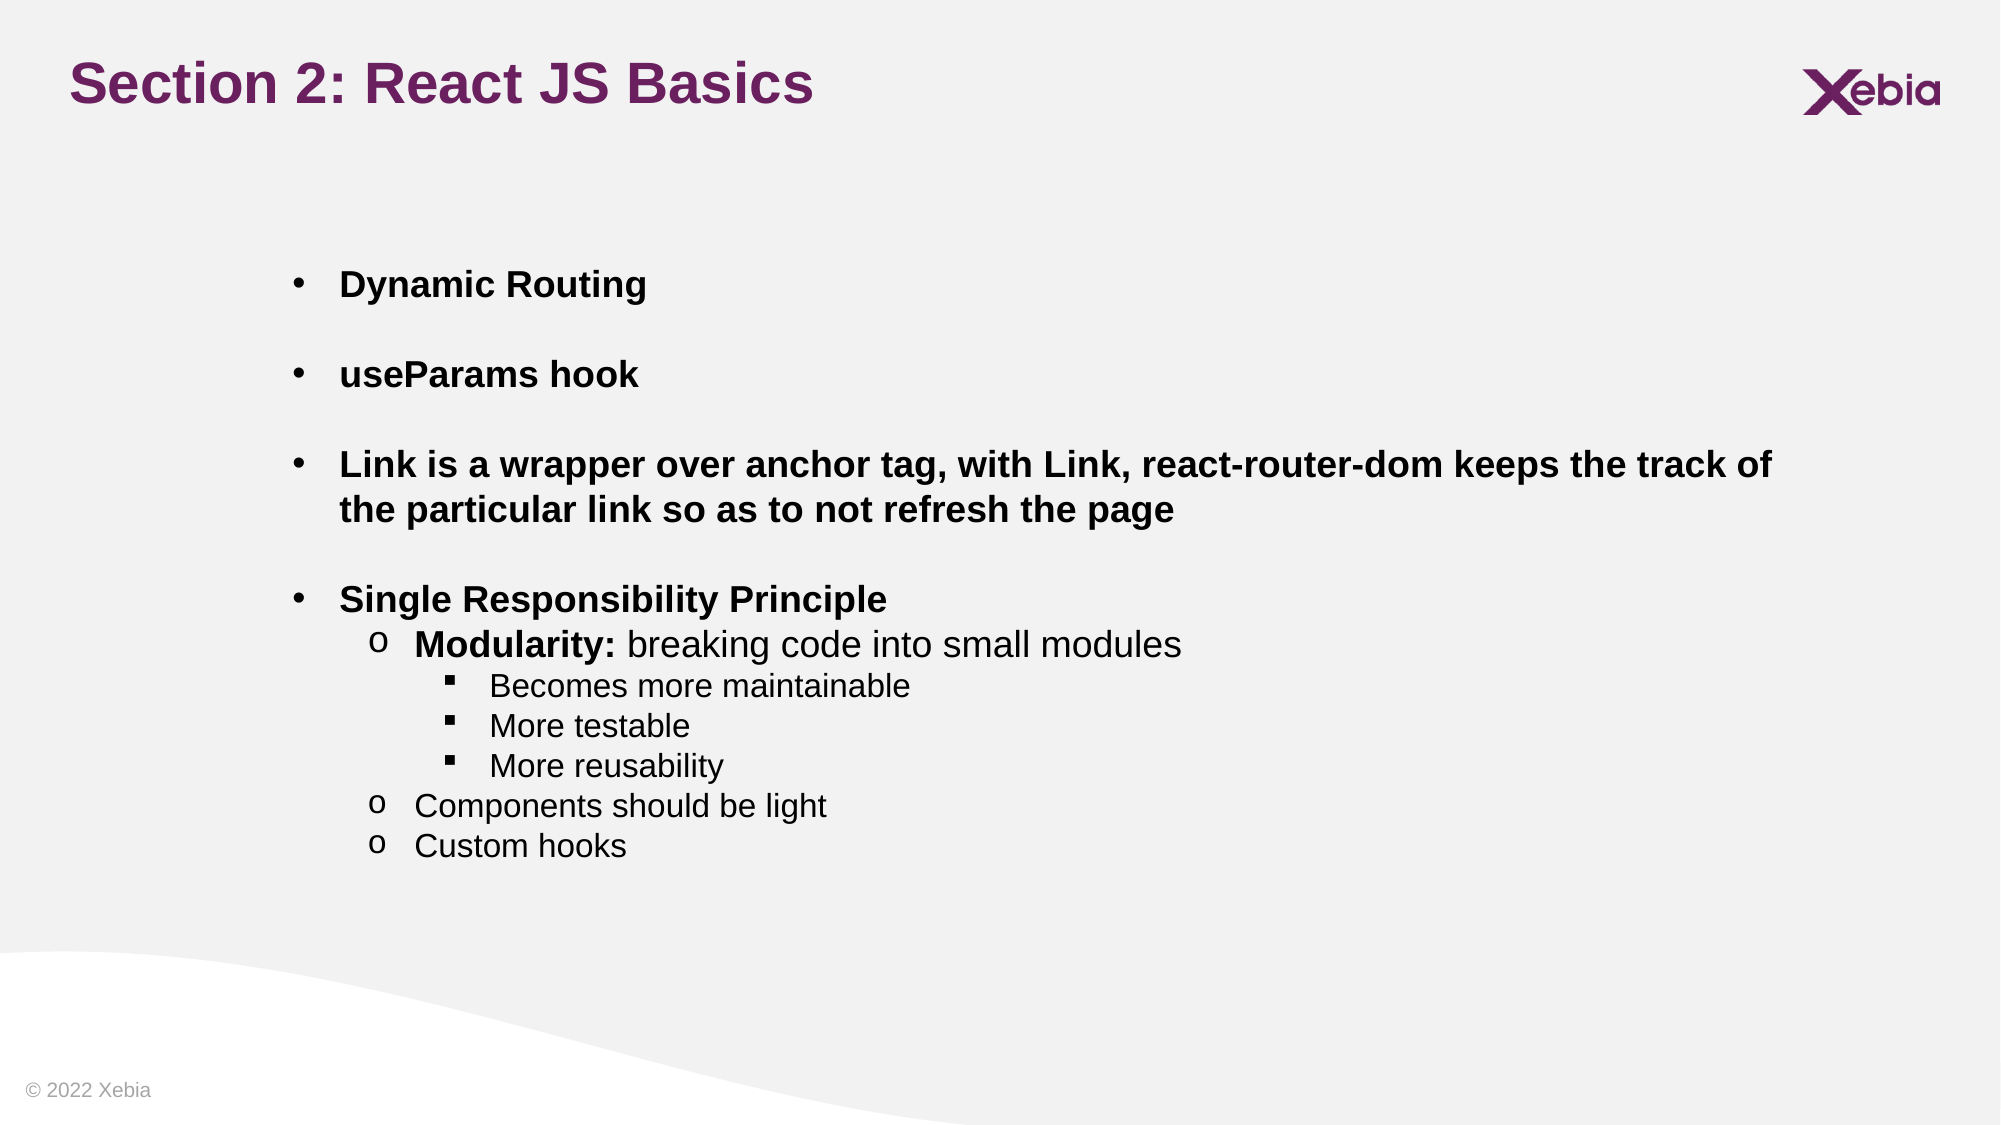

Section 2: React JS Basics

Dynamic Routing

useParams hook

Link is a wrapper over anchor tag, with Link, react-router-dom keeps the track of the particular link so as to not refresh the page

Single Responsibility Principle
Modularity: breaking code into small modules
Becomes more maintainable
More testable
More reusability
Components should be light
Custom hooks